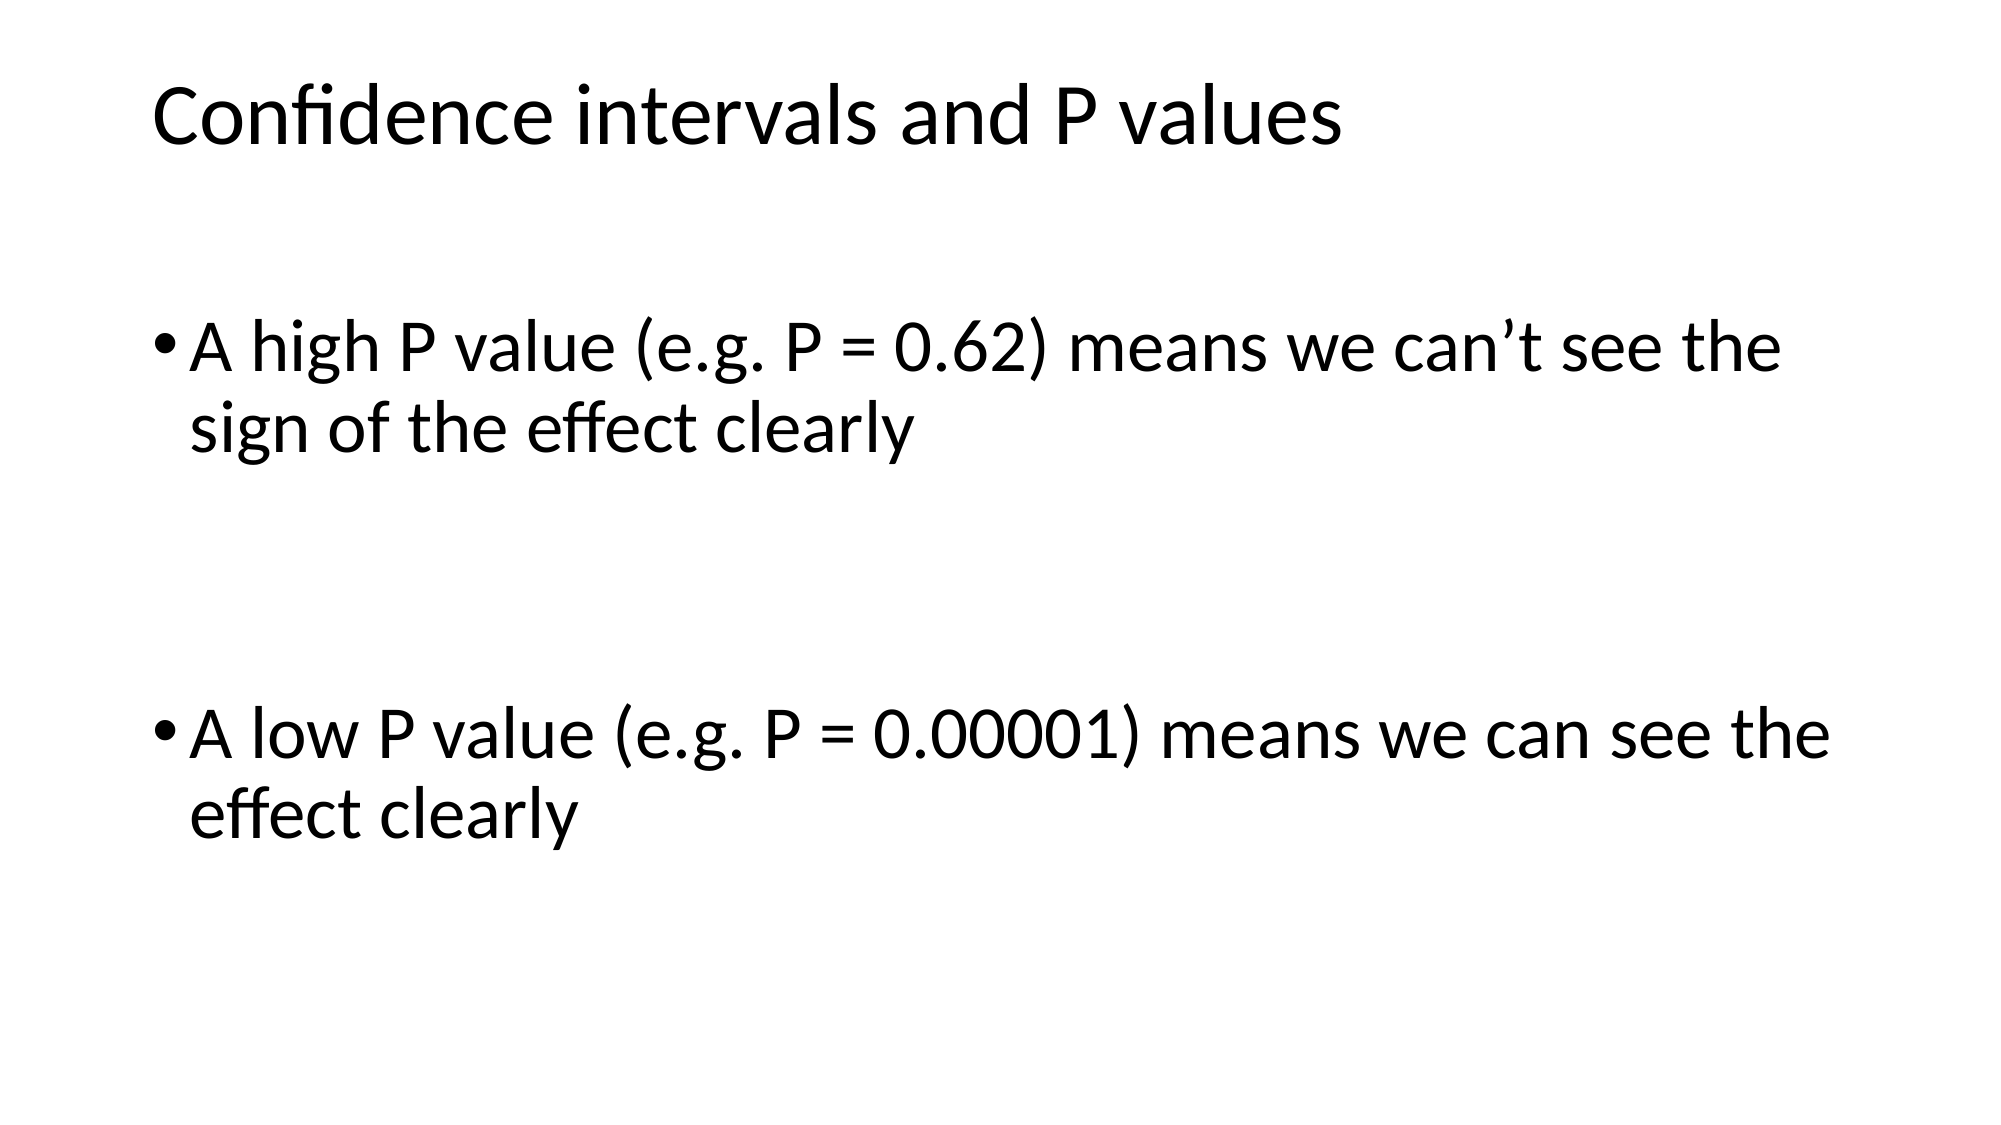

# Confidence intervals and P values
A high P value (e.g. P = 0.62) means we can’t see the sign of the effect clearly

A low P value (e.g. P = 0.00001) means we can see the effect clearly